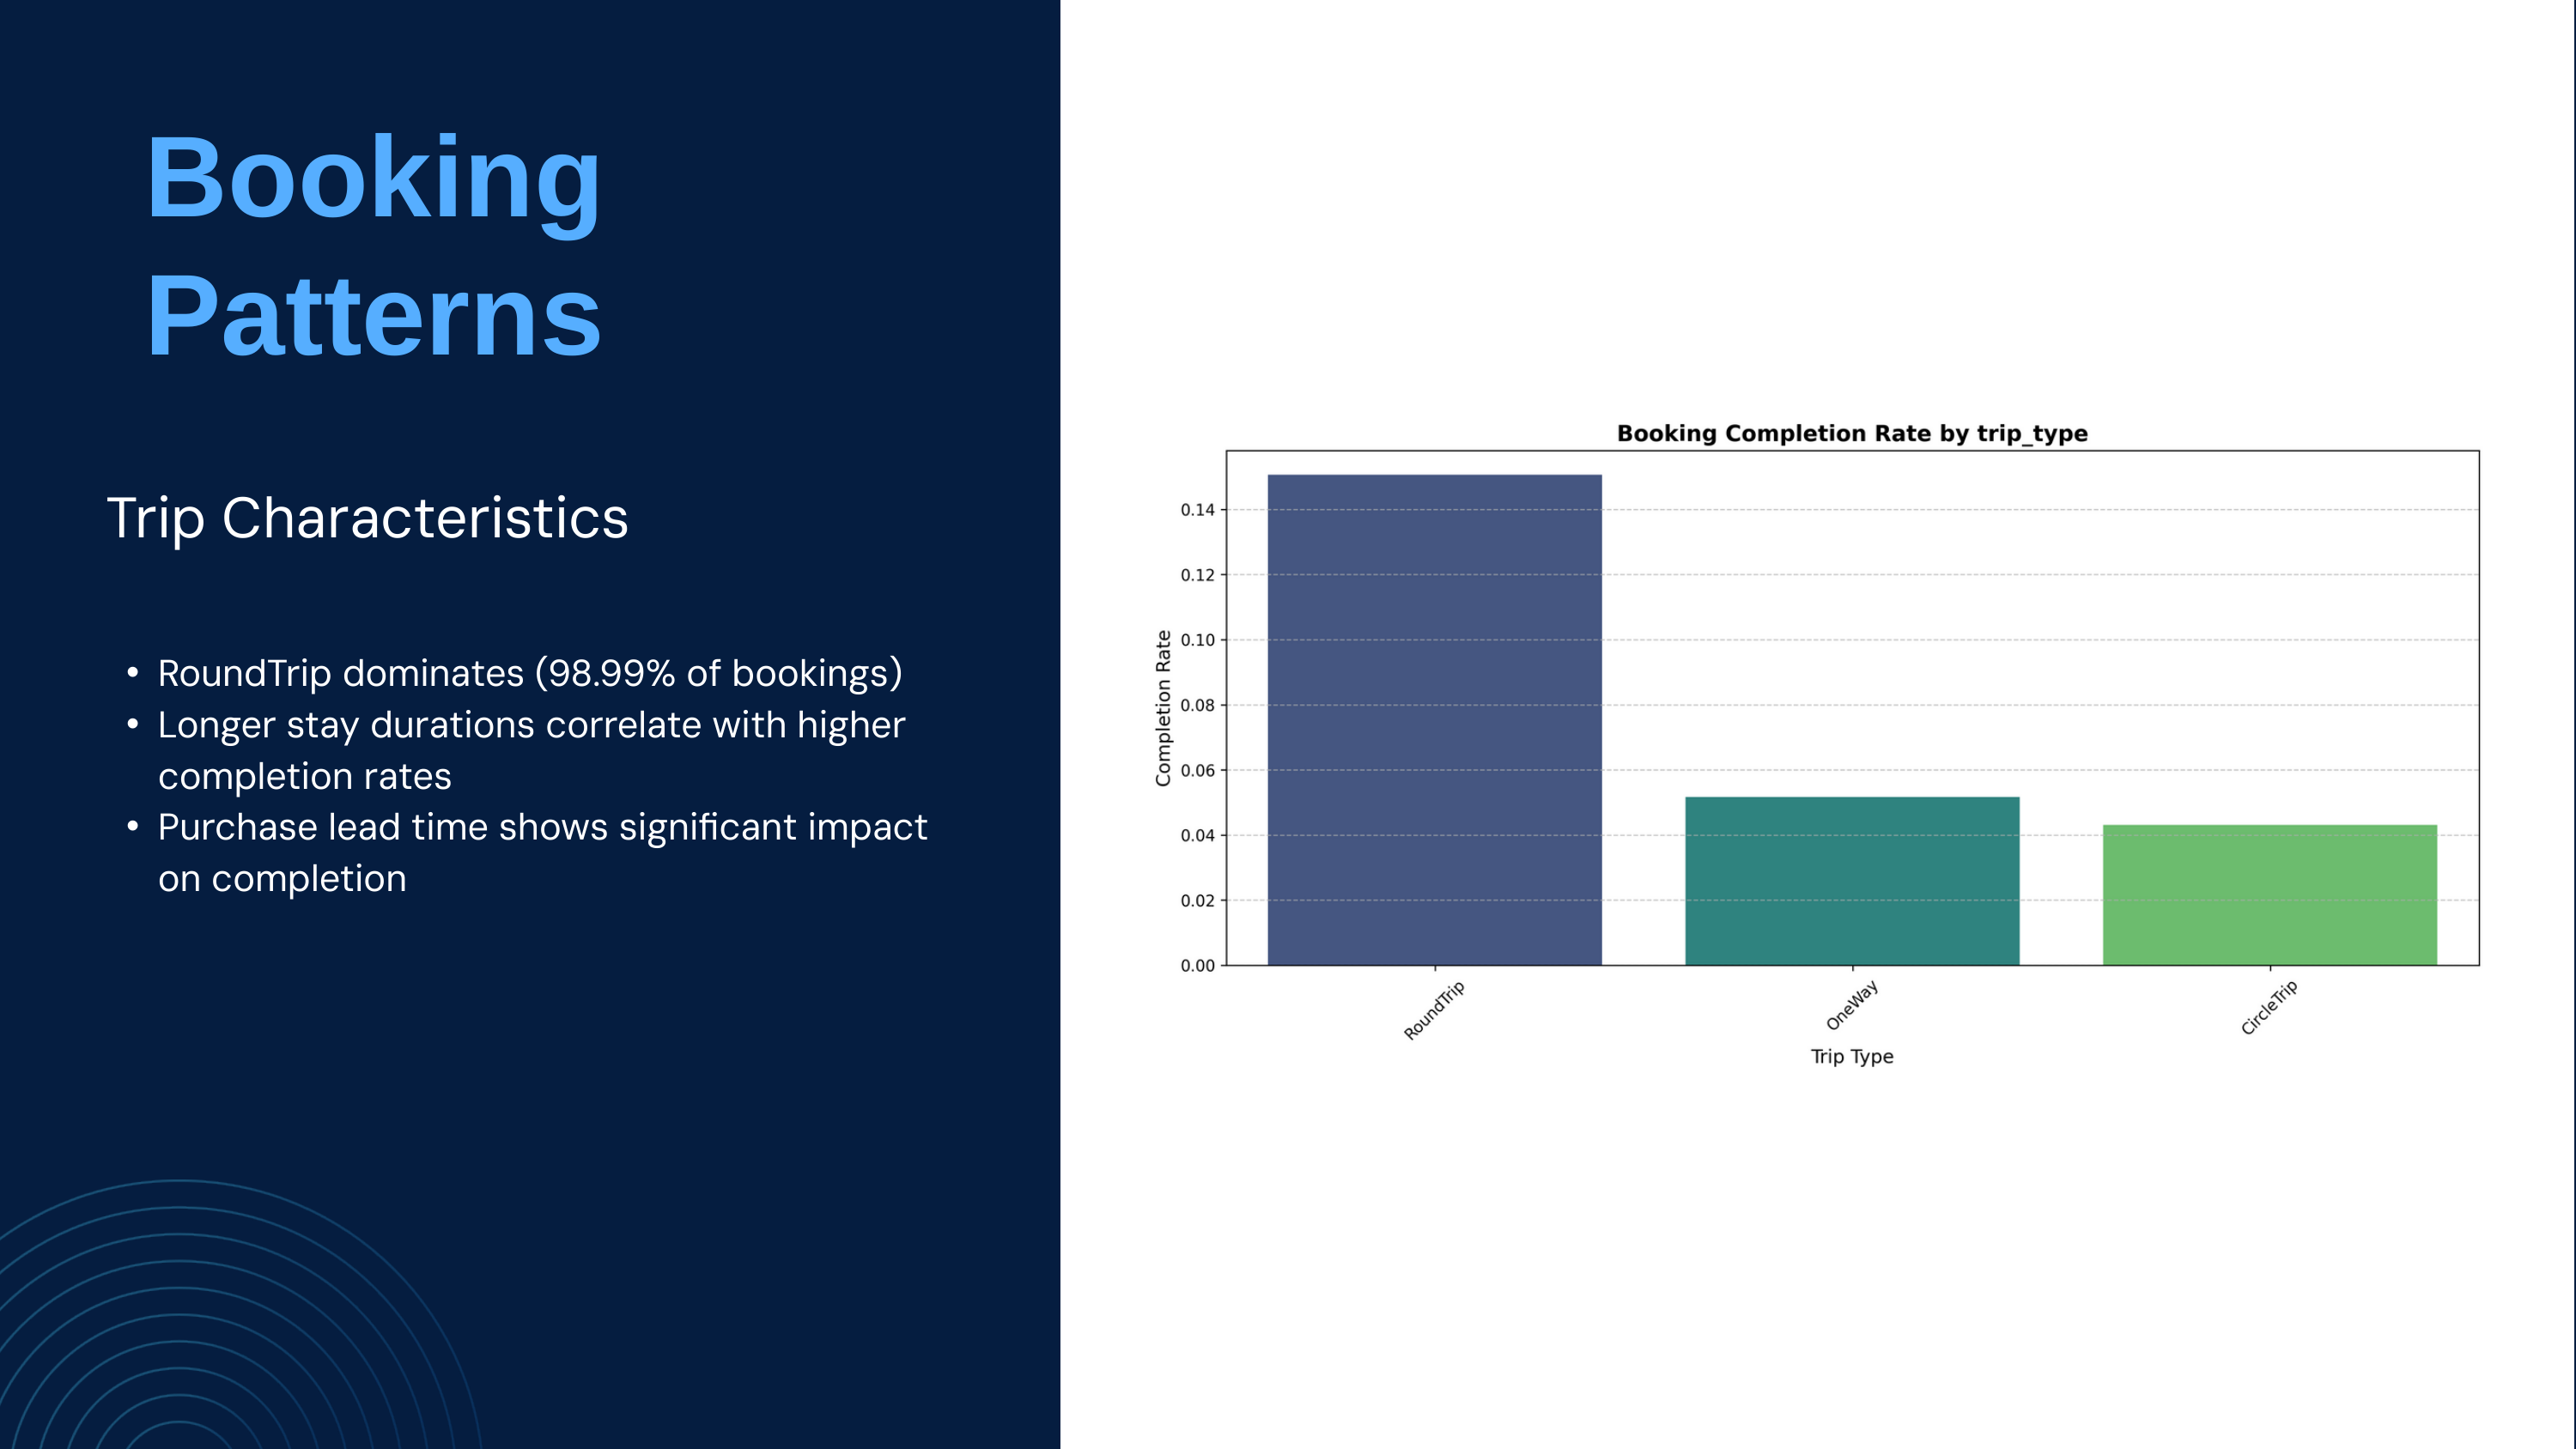

Booking Patterns

Trip Characteristics
RoundTrip dominates (98.99% of bookings)
Longer stay durations correlate with higher completion rates
Purchase lead time shows significant impact on completion